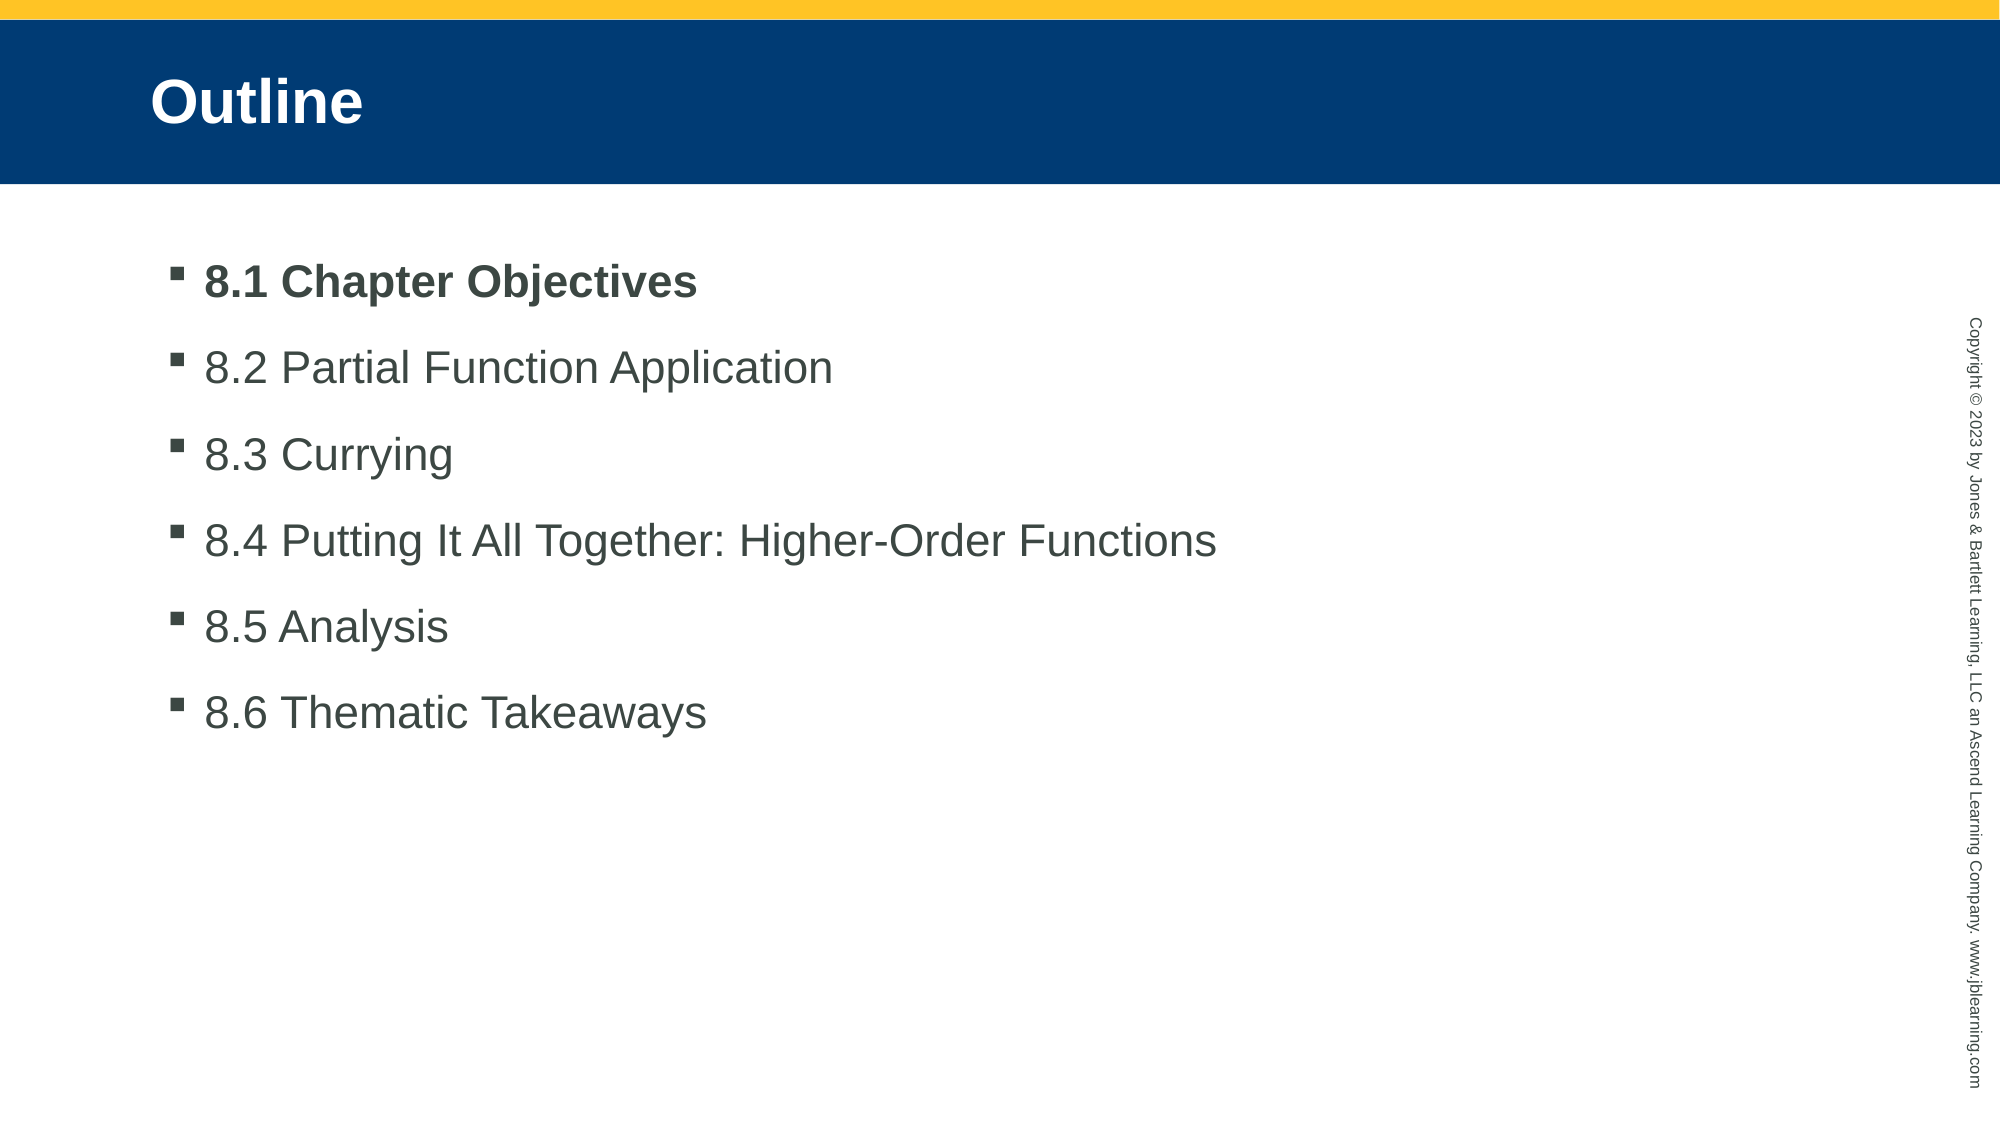

# Outline
8.1 Chapter Objectives
8.2 Partial Function Application
8.3 Currying
8.4 Putting It All Together: Higher-Order Functions
8.5 Analysis
8.6 Thematic Takeaways